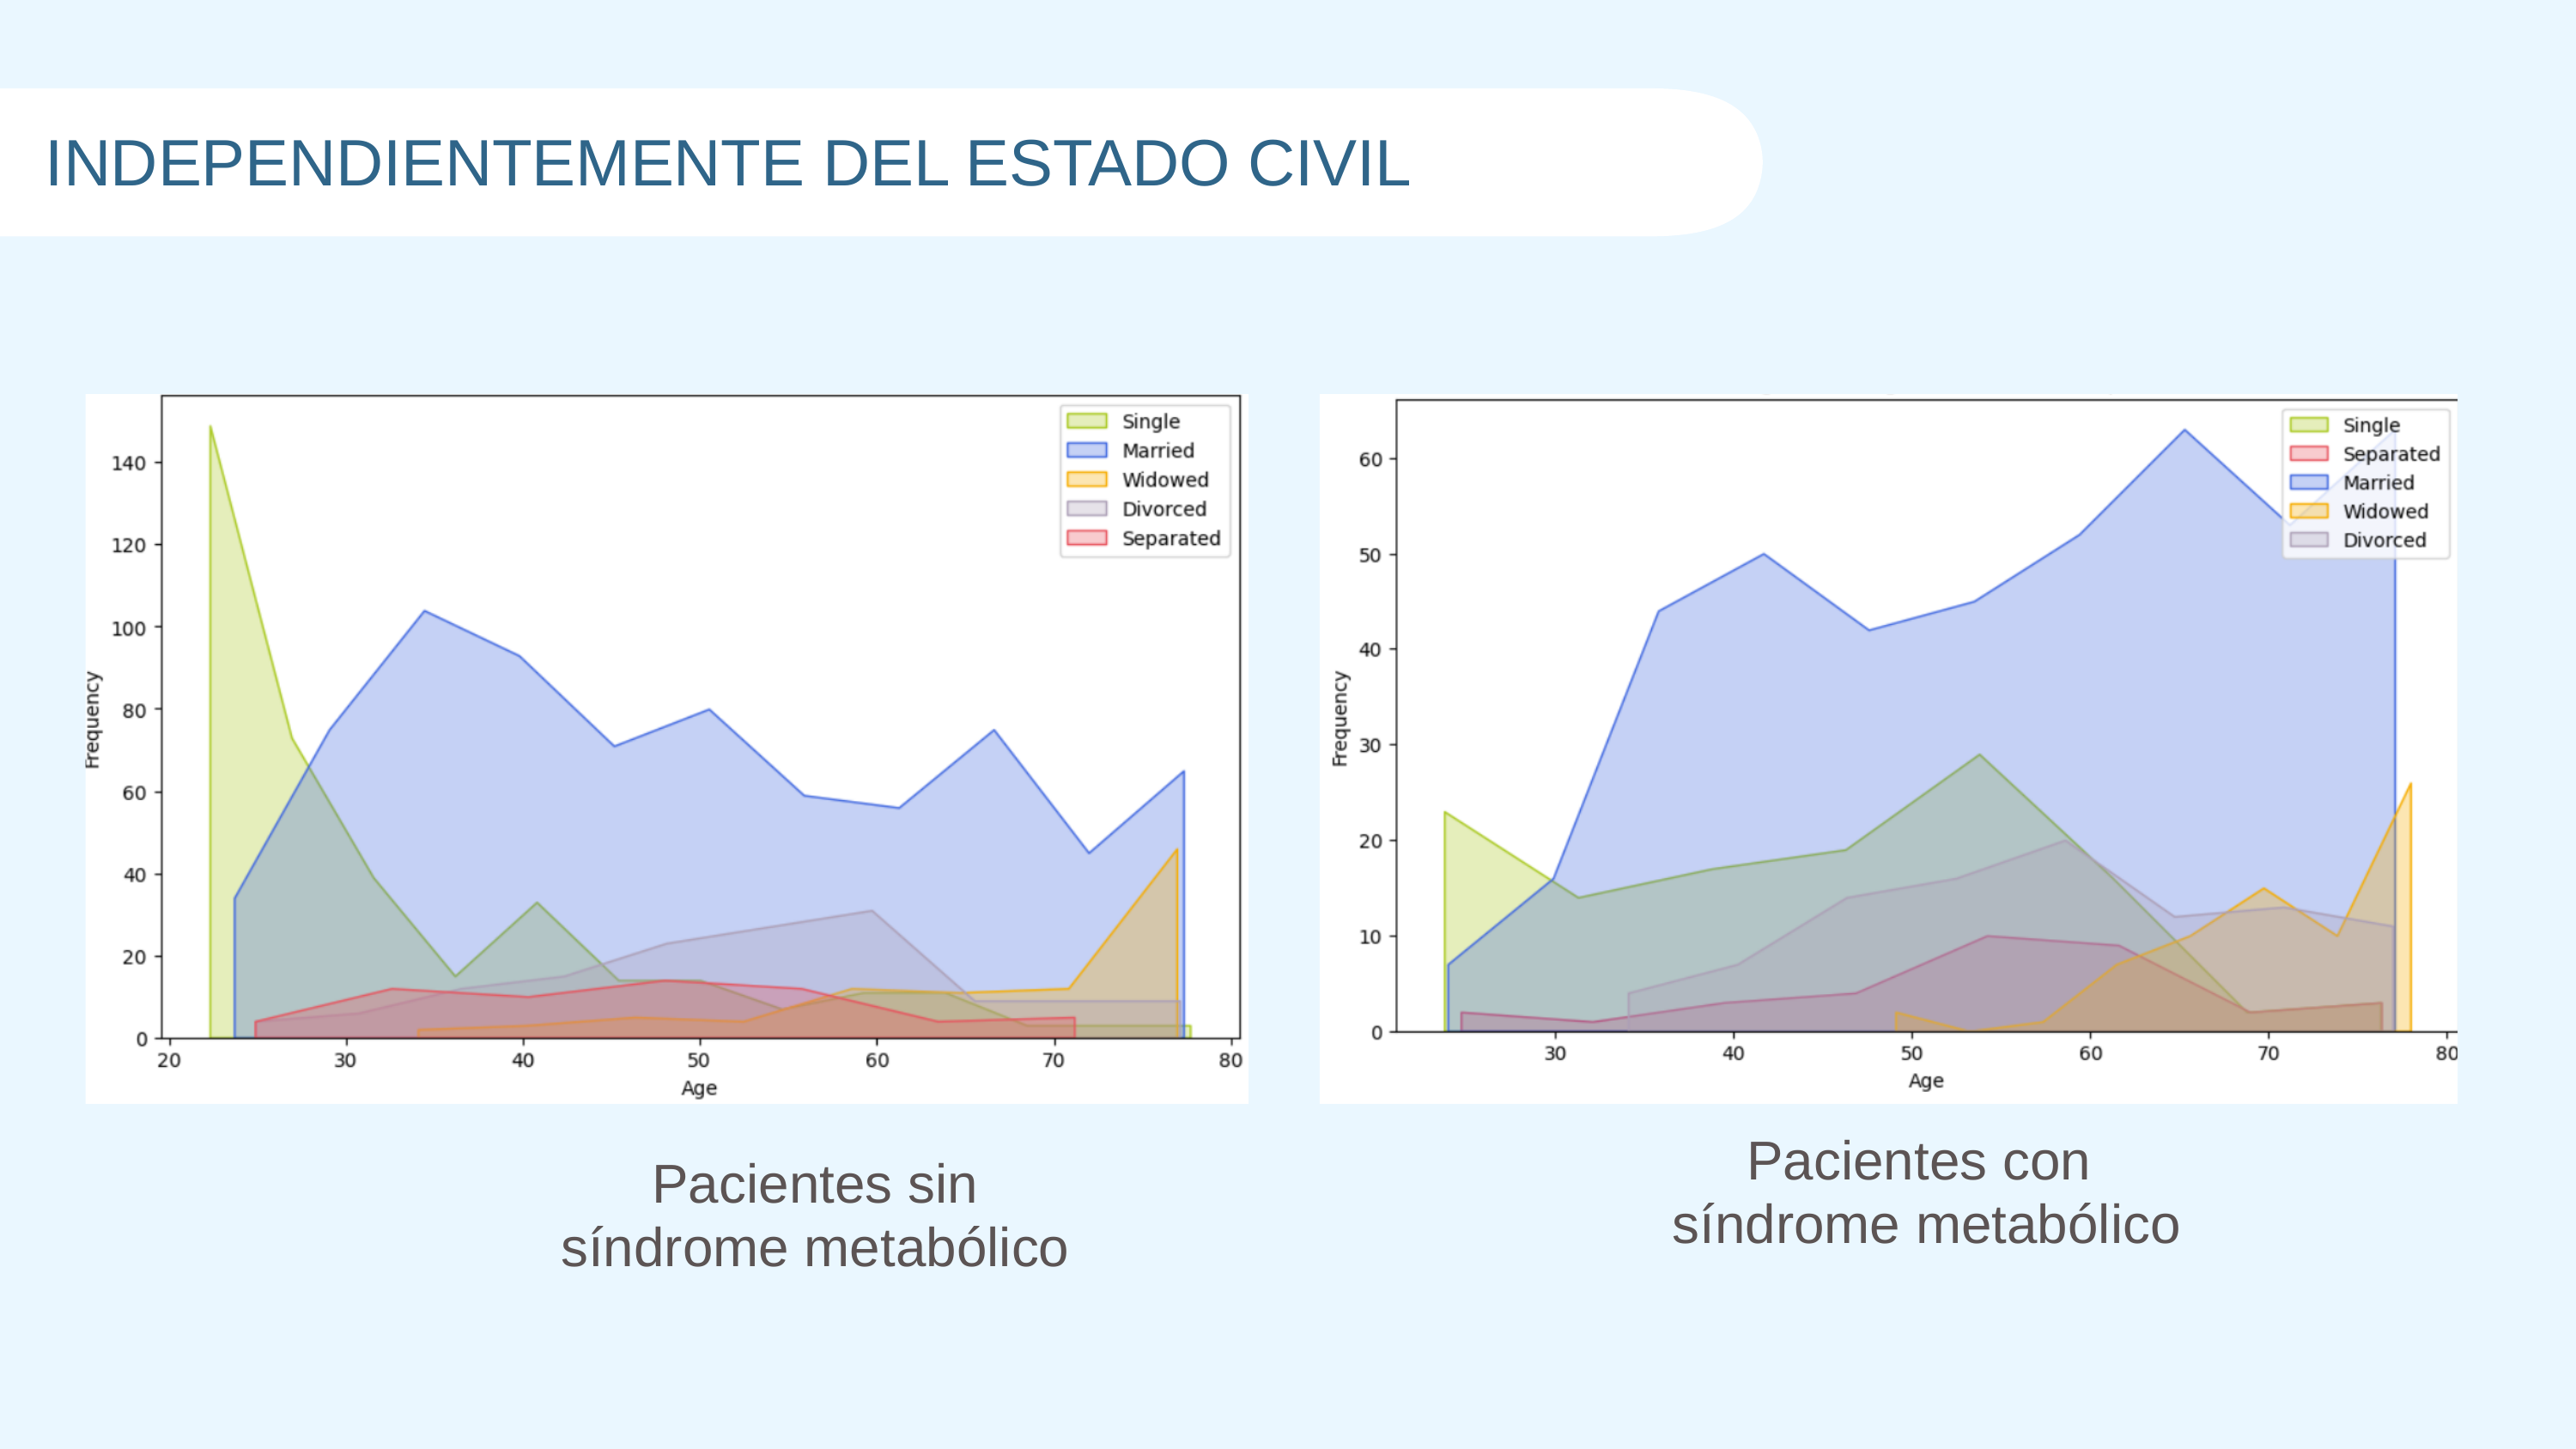

INDEPENDIENTEMENTE DEL ESTADO CIVIL

Pacientes con
síndrome metabólico
Pacientes sin
síndrome metabólico